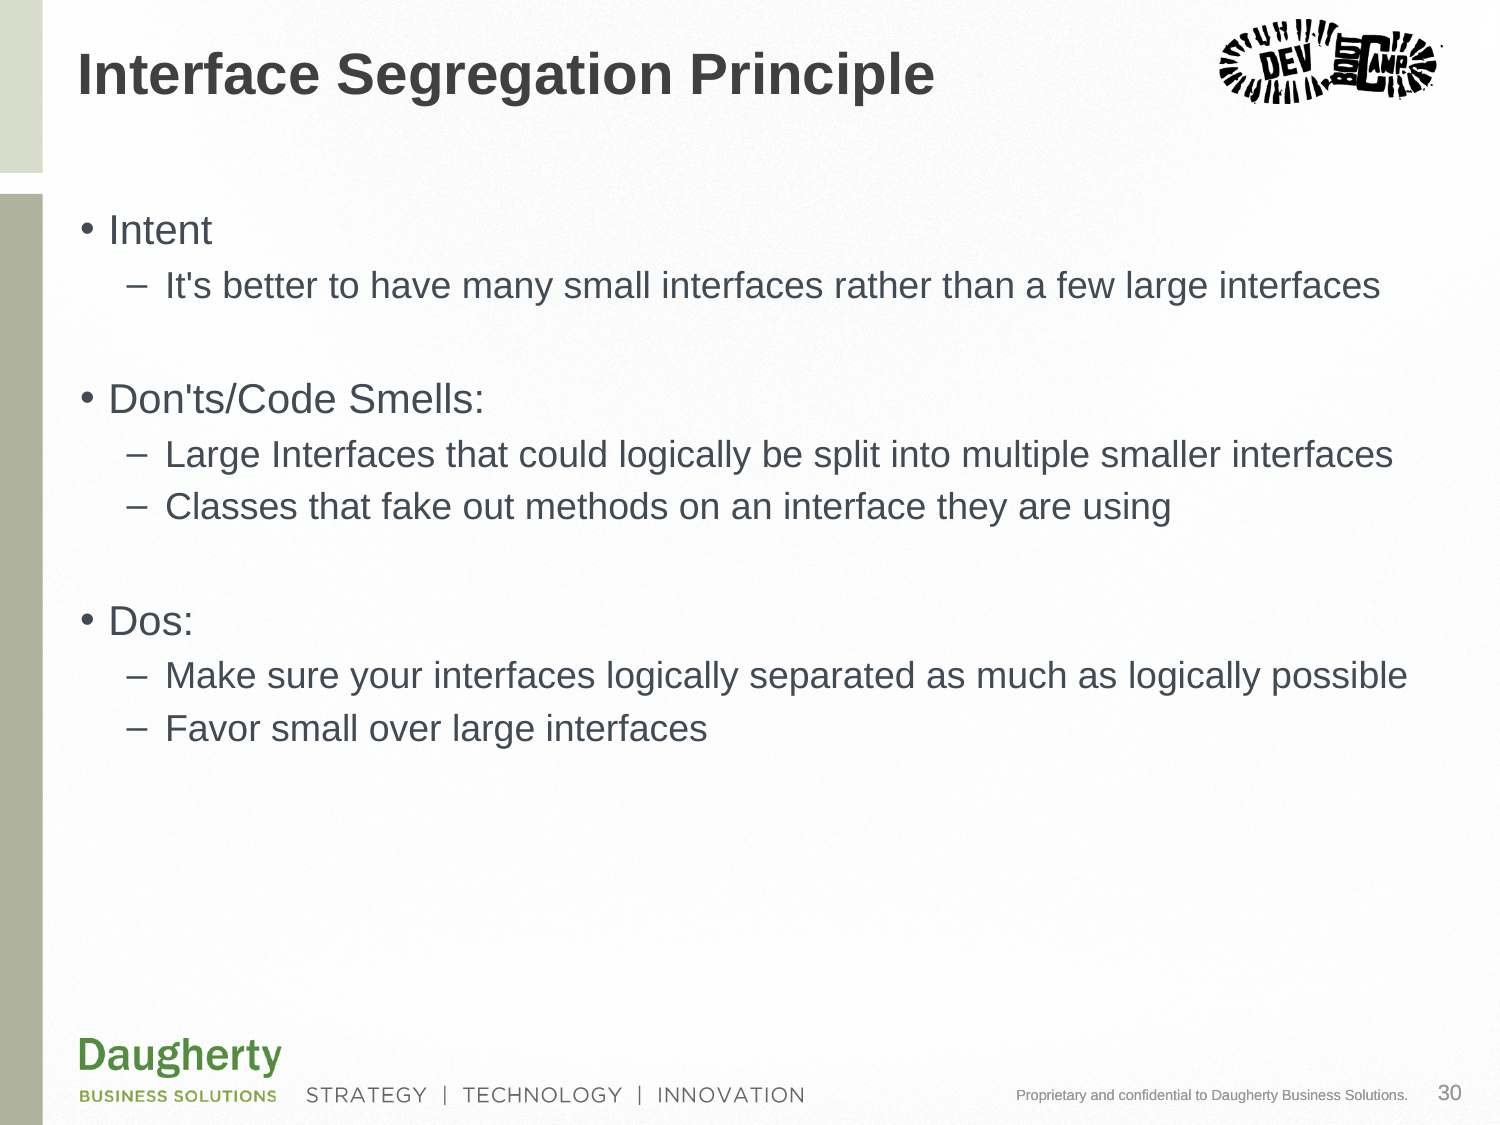

# Interface Segregation Principle

Intent
It's better to have many small interfaces rather than a few large interfaces

Don'ts/Code Smells:
Large Interfaces that could logically be split into multiple smaller interfaces
Classes that fake out methods on an interface they are using

Dos:
Make sure your interfaces logically separated as much as logically possible
Favor small over large interfaces
30
Proprietary and confidential to Daugherty Business Solutions.